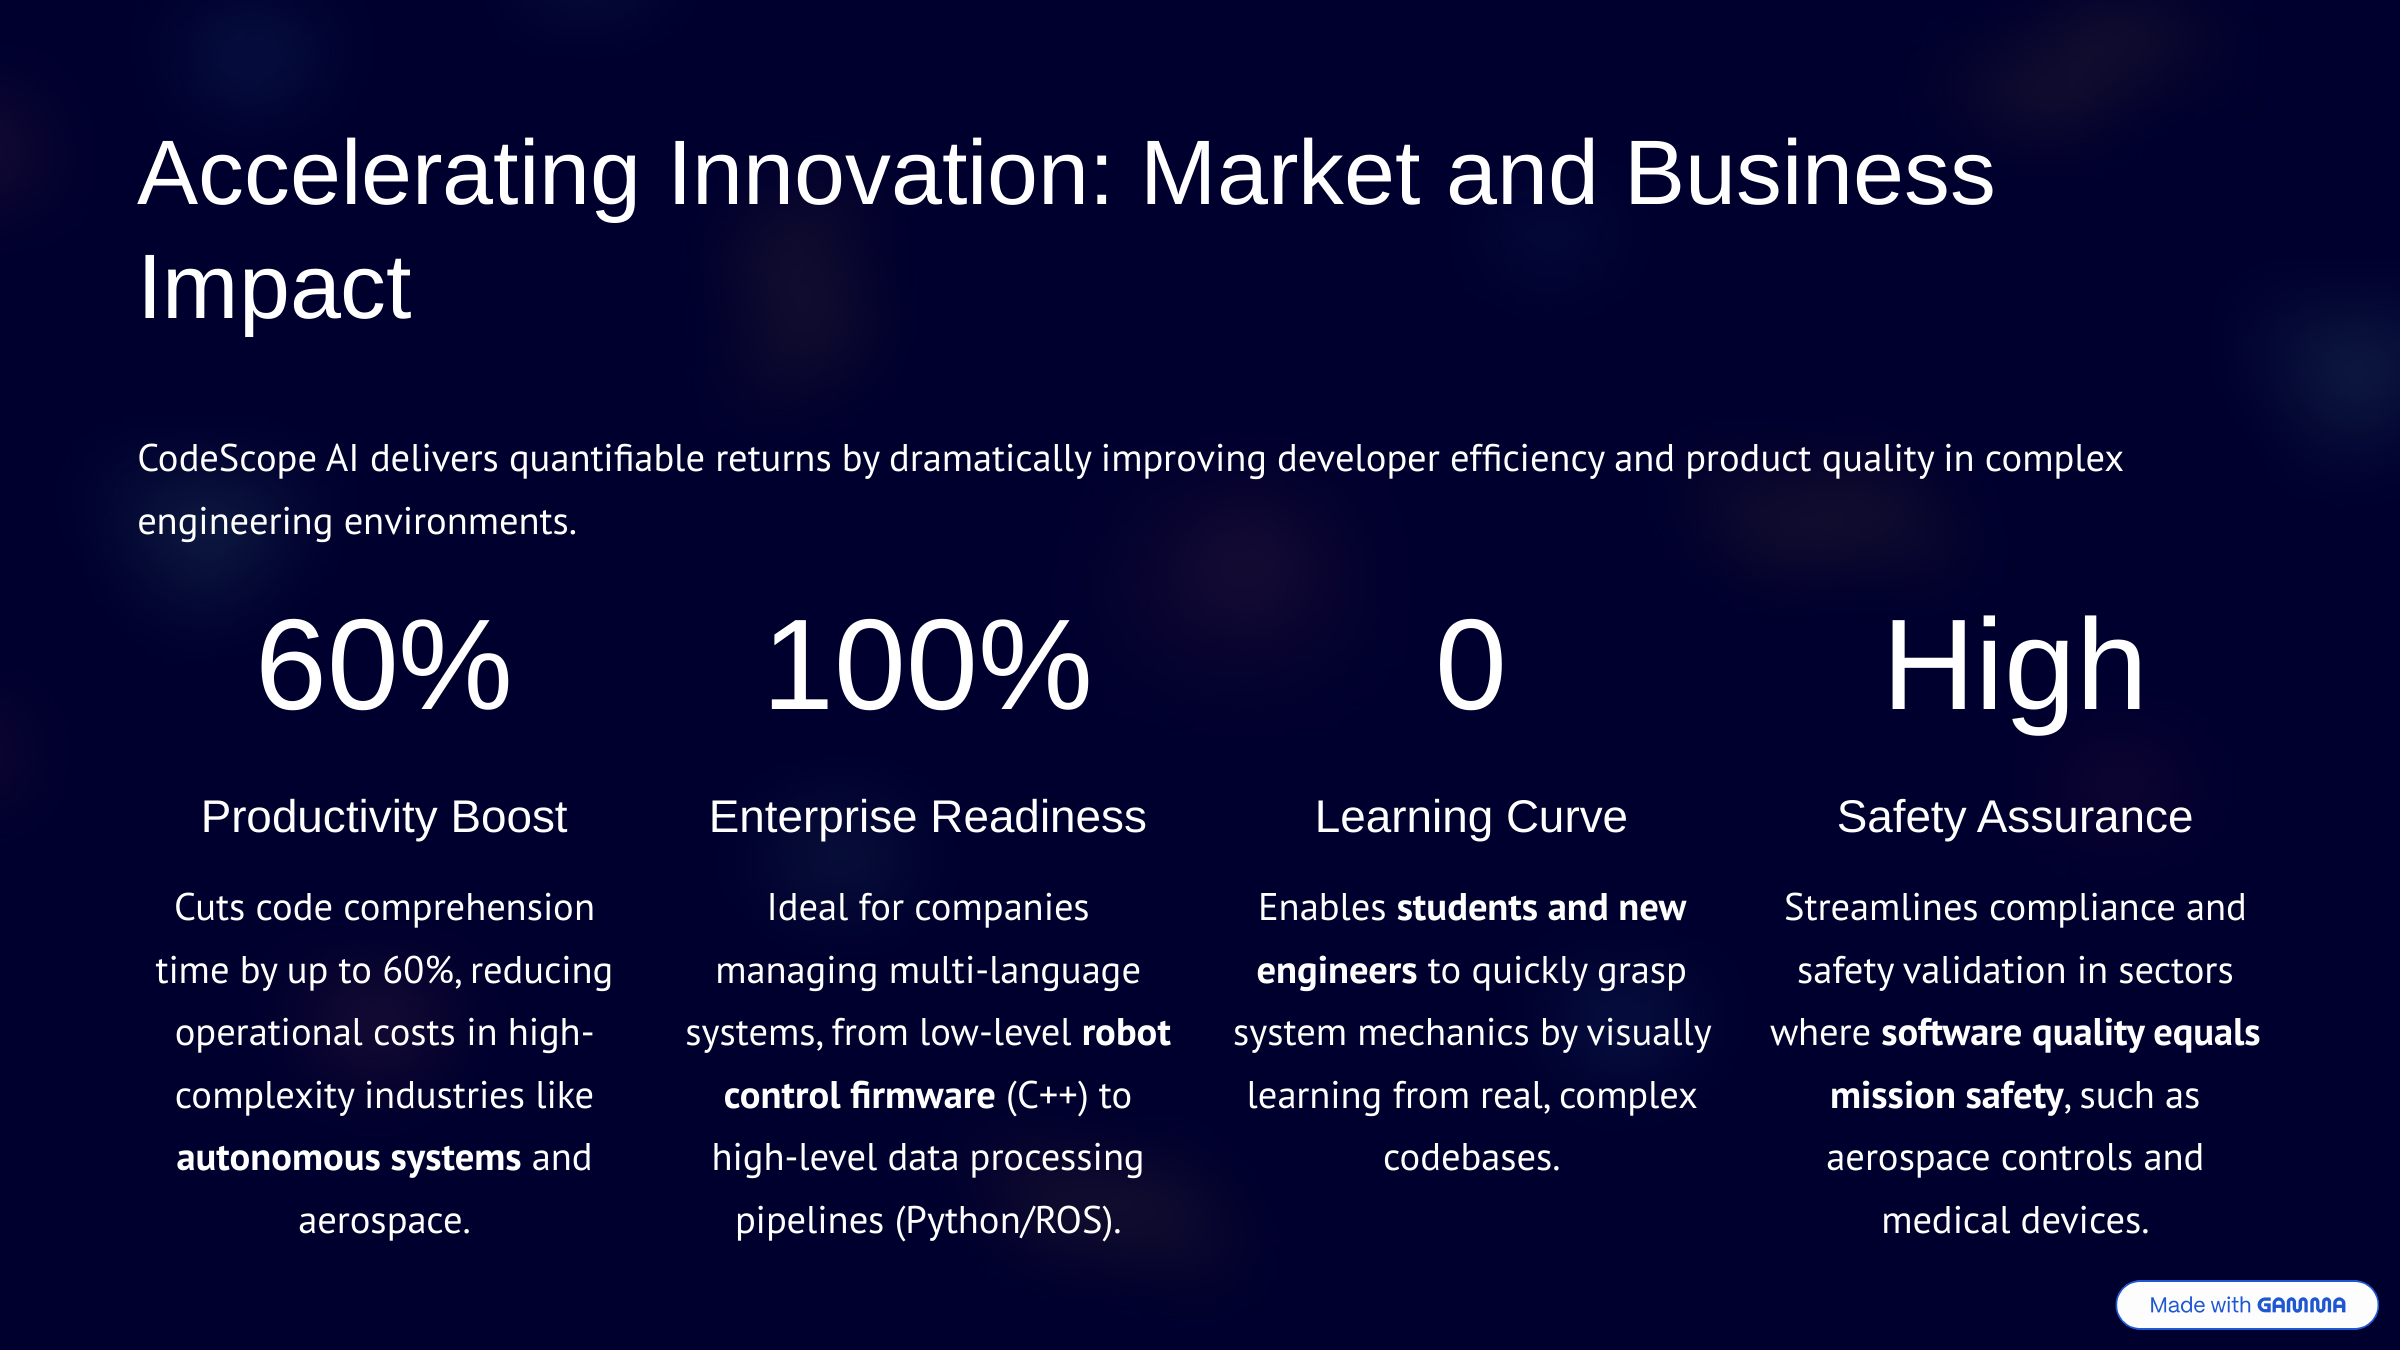

Accelerating Innovation: Market and Business Impact
CodeScope AI delivers quantifiable returns by dramatically improving developer efficiency and product quality in complex engineering environments.
60%
100%
0
High
Productivity Boost
Enterprise Readiness
Learning Curve
Safety Assurance
Cuts code comprehension time by up to 60%, reducing operational costs in high-complexity industries like autonomous systems and aerospace.
Ideal for companies managing multi-language systems, from low-level robot control firmware (C++) to high-level data processing pipelines (Python/ROS).
Enables students and new engineers to quickly grasp system mechanics by visually learning from real, complex codebases.
Streamlines compliance and safety validation in sectors where software quality equals mission safety, such as aerospace controls and medical devices.